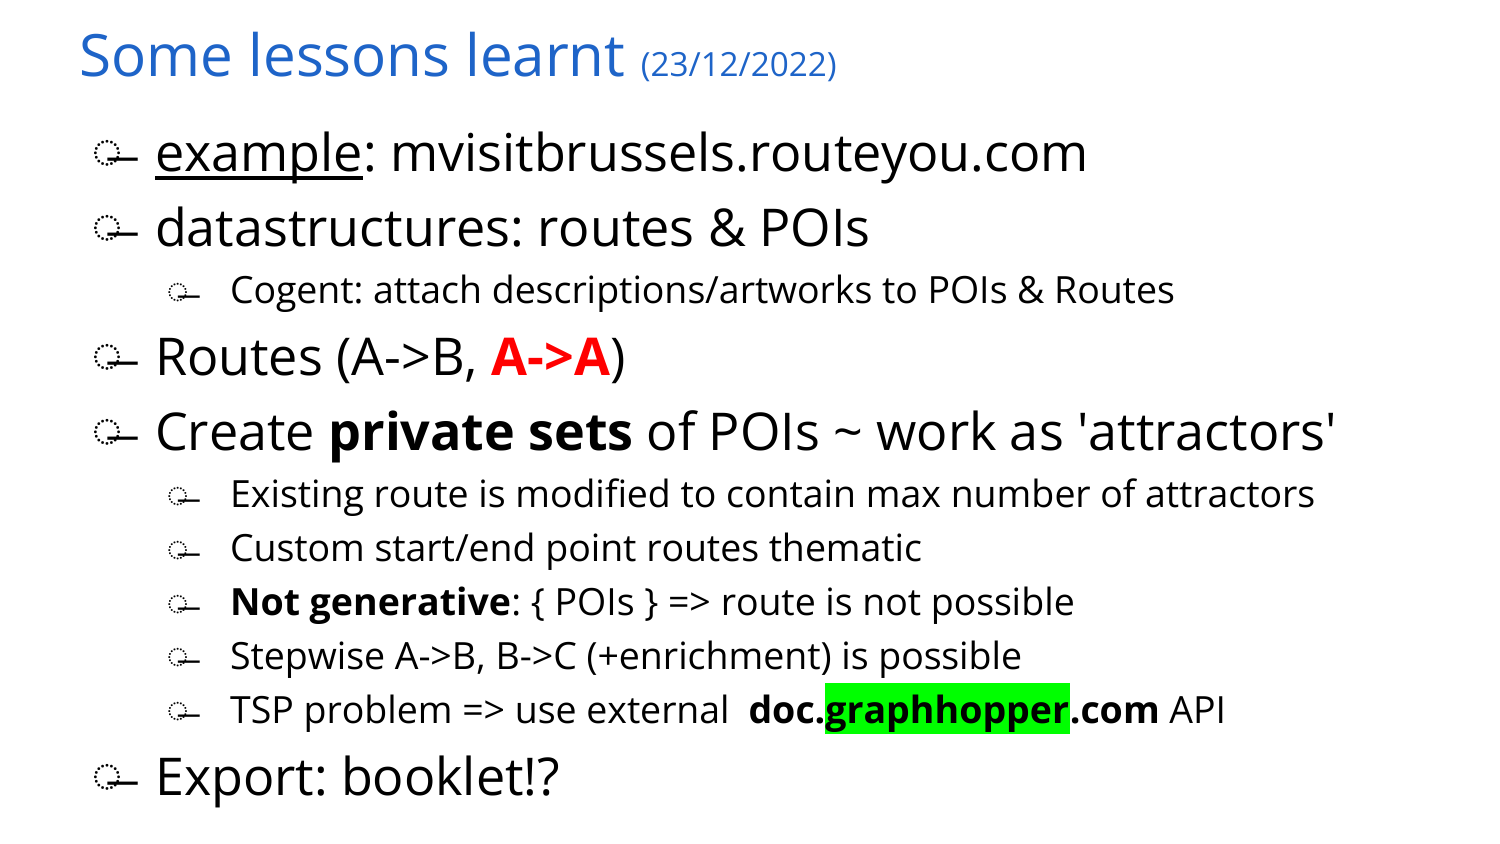

# Some lessons learnt (23/12/2022)
example: mvisitbrussels.routeyou.com
datastructures: routes & POIs
Cogent: attach descriptions/artworks to POIs & Routes
Routes (A->B, A->A)
Create private sets of POIs ~ work as 'attractors'
Existing route is modified to contain max number of attractors
Custom start/end point routes thematic
Not generative: { POIs } => route is not possible
Stepwise A->B, B->C (+enrichment) is possible
TSP problem => use external  doc.graphhopper.com API
Export: booklet!?